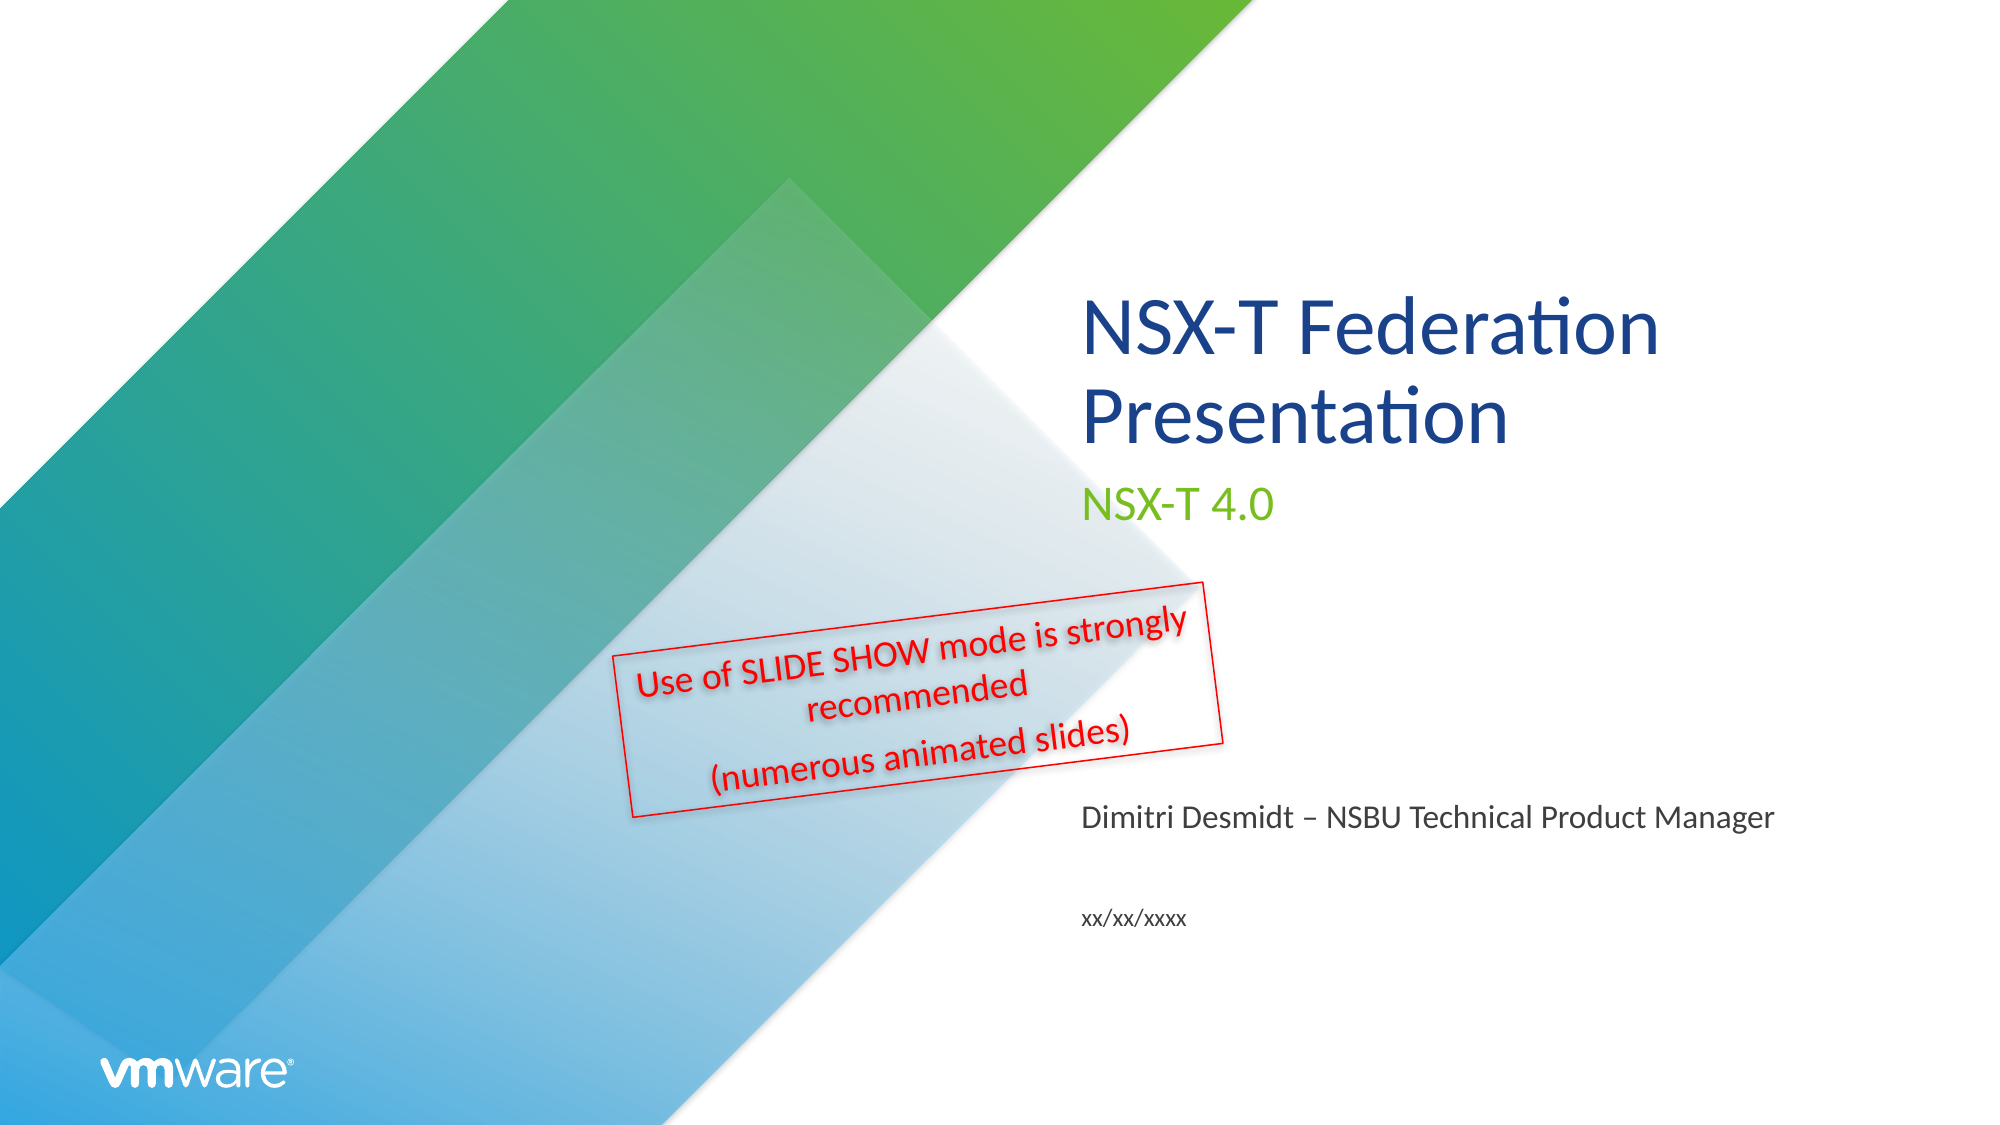

# NSX-T Federation Presentation
NSX-T 4.0
Use of SLIDE SHOW mode is strongly recommended
(numerous animated slides)
Dimitri Desmidt – NSBU Technical Product Manager
xx/xx/xxxx